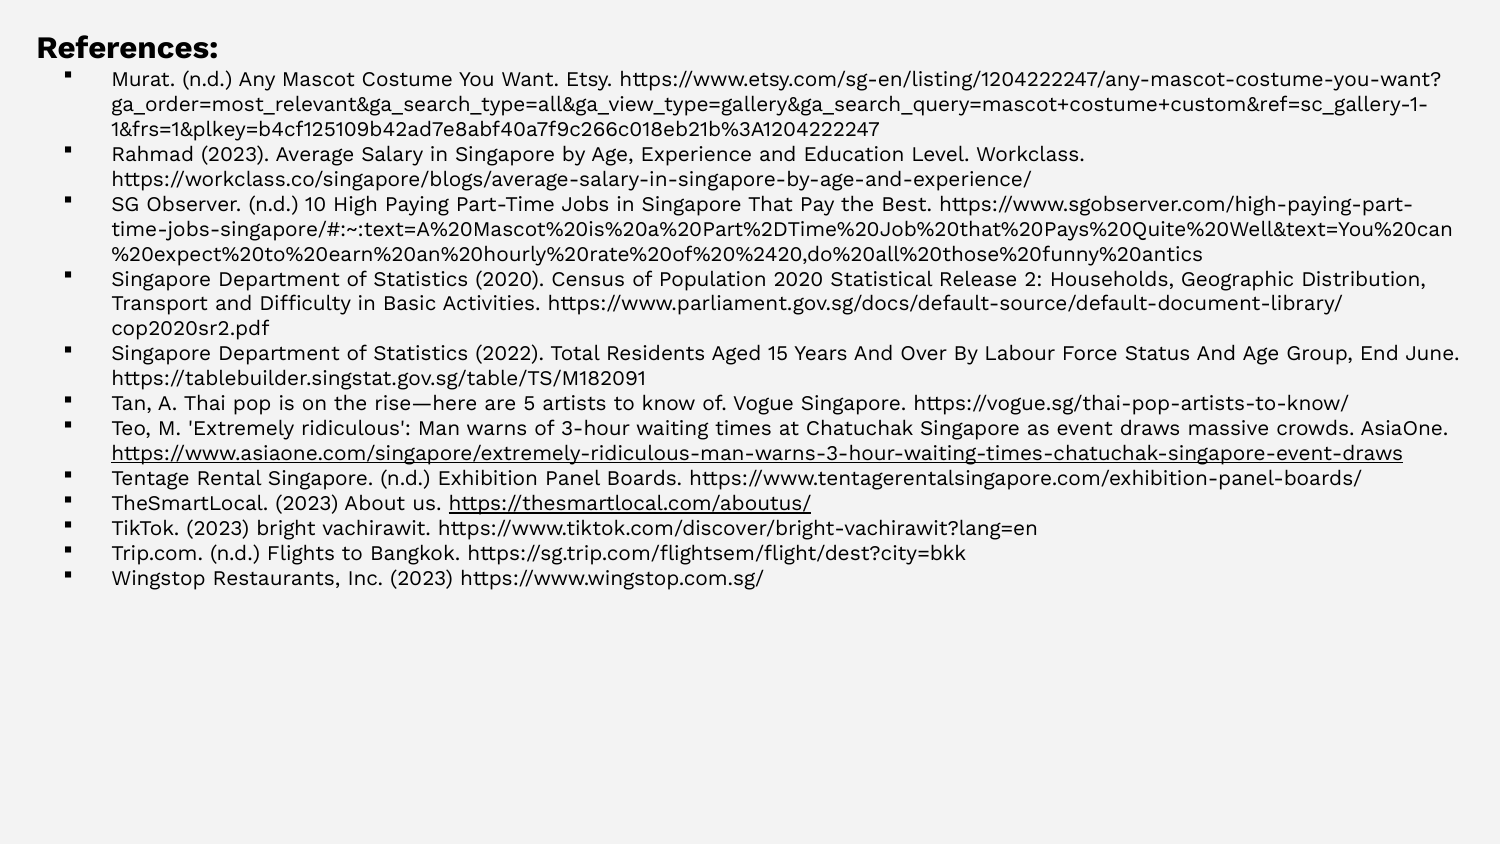

References:
Murat. (n.d.) Any Mascot Costume You Want. Etsy. https://www.etsy.com/sg-en/listing/1204222247/any-mascot-costume-you-want?ga_order=most_relevant&ga_search_type=all&ga_view_type=gallery&ga_search_query=mascot+costume+custom&ref=sc_gallery-1-1&frs=1&plkey=b4cf125109b42ad7e8abf40a7f9c266c018eb21b%3A1204222247
Rahmad (2023). Average Salary in Singapore by Age, Experience and Education Level. Workclass. https://workclass.co/singapore/blogs/average-salary-in-singapore-by-age-and-experience/
SG Observer. (n.d.) 10 High Paying Part-Time Jobs in Singapore That Pay the Best. https://www.sgobserver.com/high-paying-part-time-jobs-singapore/#:~:text=A%20Mascot%20is%20a%20Part%2DTime%20Job%20that%20Pays%20Quite%20Well&text=You%20can%20expect%20to%20earn%20an%20hourly%20rate%20of%20%2420,do%20all%20those%20funny%20antics
Singapore Department of Statistics (2020). Census of Population 2020 Statistical Release 2: Households, Geographic Distribution, Transport and Difficulty in Basic Activities. https://www.parliament.gov.sg/docs/default-source/default-document-library/cop2020sr2.pdf
Singapore Department of Statistics (2022). Total Residents Aged 15 Years And Over By Labour Force Status And Age Group, End June. https://tablebuilder.singstat.gov.sg/table/TS/M182091
Tan, A. Thai pop is on the rise—here are 5 artists to know of. Vogue Singapore. https://vogue.sg/thai-pop-artists-to-know/
Teo, M. 'Extremely ridiculous': Man warns of 3-hour waiting times at Chatuchak Singapore as event draws massive crowds. AsiaOne. https://www.asiaone.com/singapore/extremely-ridiculous-man-warns-3-hour-waiting-times-chatuchak-singapore-event-draws
Tentage Rental Singapore. (n.d.) Exhibition Panel Boards. https://www.tentagerentalsingapore.com/exhibition-panel-boards/
TheSmartLocal. (2023) About us. https://thesmartlocal.com/aboutus/
TikTok. (2023) bright vachirawit. https://www.tiktok.com/discover/bright-vachirawit?lang=en
Trip.com. (n.d.) Flights to Bangkok. https://sg.trip.com/flightsem/flight/dest?city=bkk
Wingstop Restaurants, Inc. (2023) https://www.wingstop.com.sg/